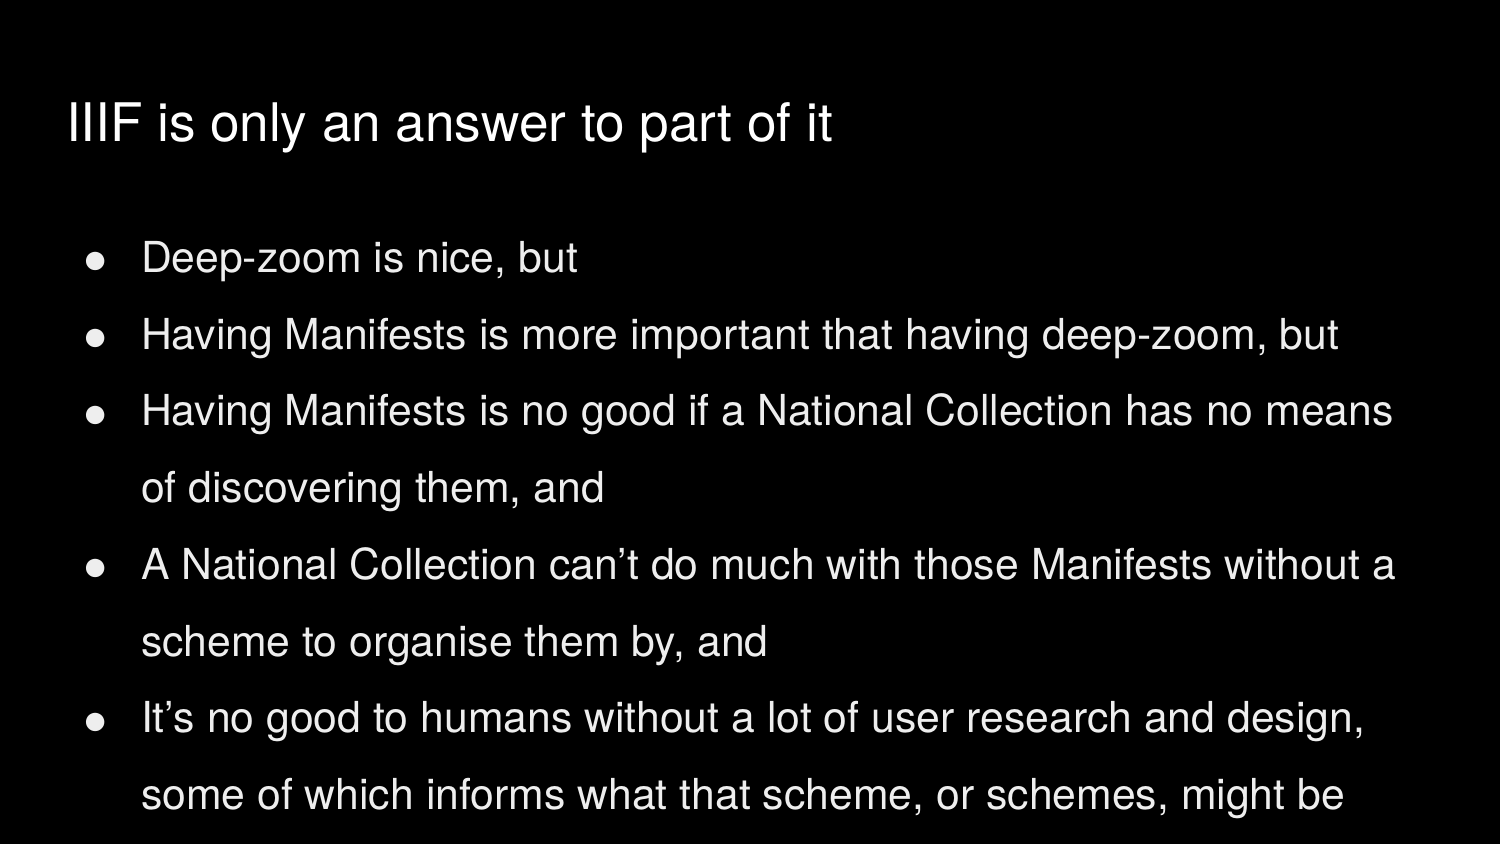

# IIIF is only an answer to part of it
Deep-zoom is nice, but
Having Manifests is more important that having deep-zoom, but
Having Manifests is no good if a National Collection has no means of discovering them, and
A National Collection can’t do much with those Manifests without a scheme to organise them by, and
It’s no good to humans without a lot of user research and design, some of which informs what that scheme, or schemes, might be